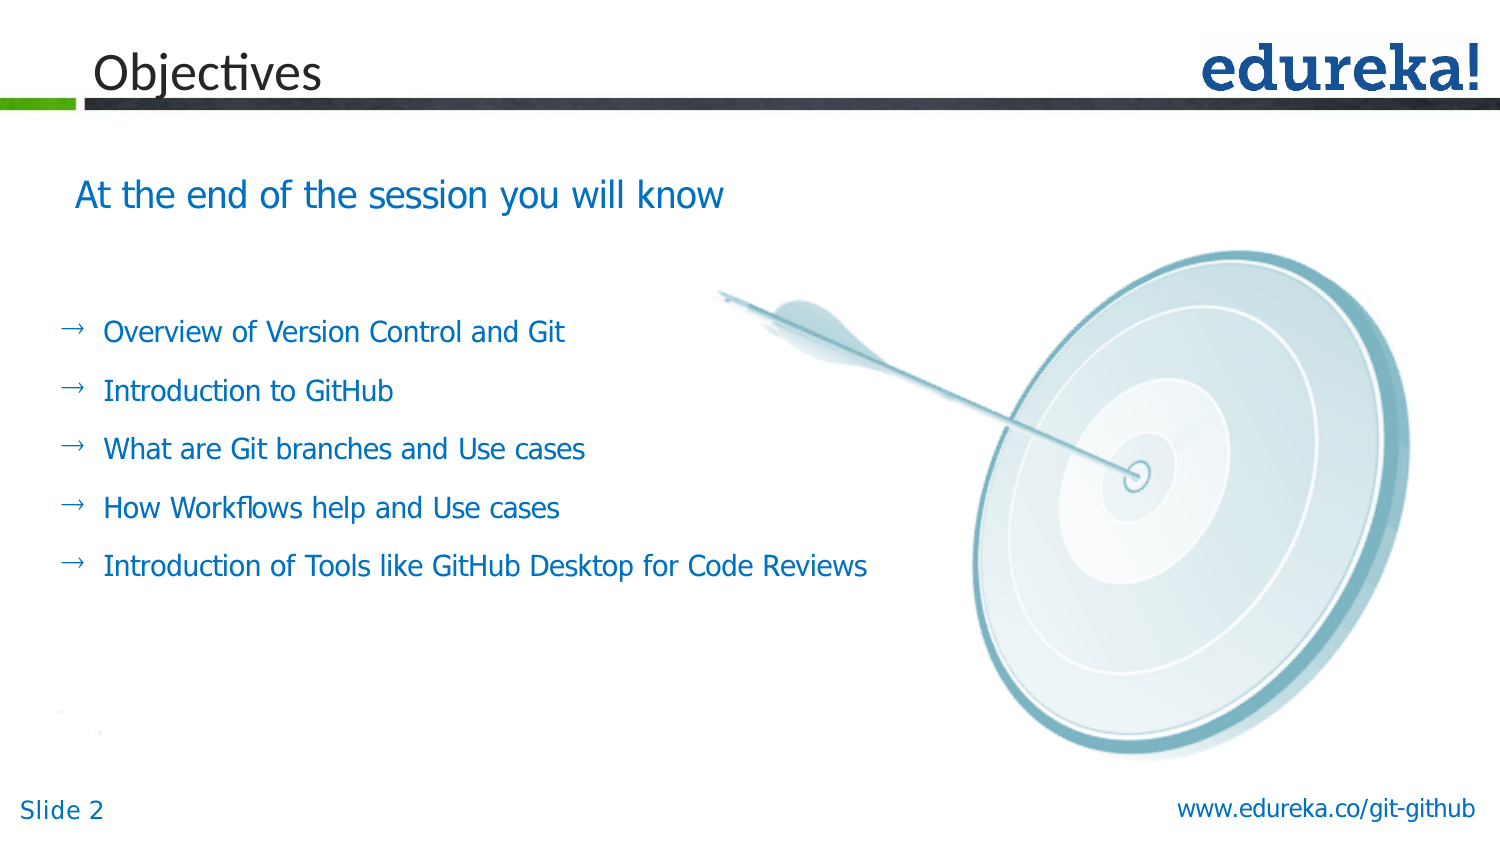

# Objectives
At the end of the session you will know
  Overview of Version Control and Git
  Introduction to GitHub
  What are Git branches and Use cases
  How Workflows help and Use cases
  Introduction of Tools like GitHub Desktop for Code Reviews